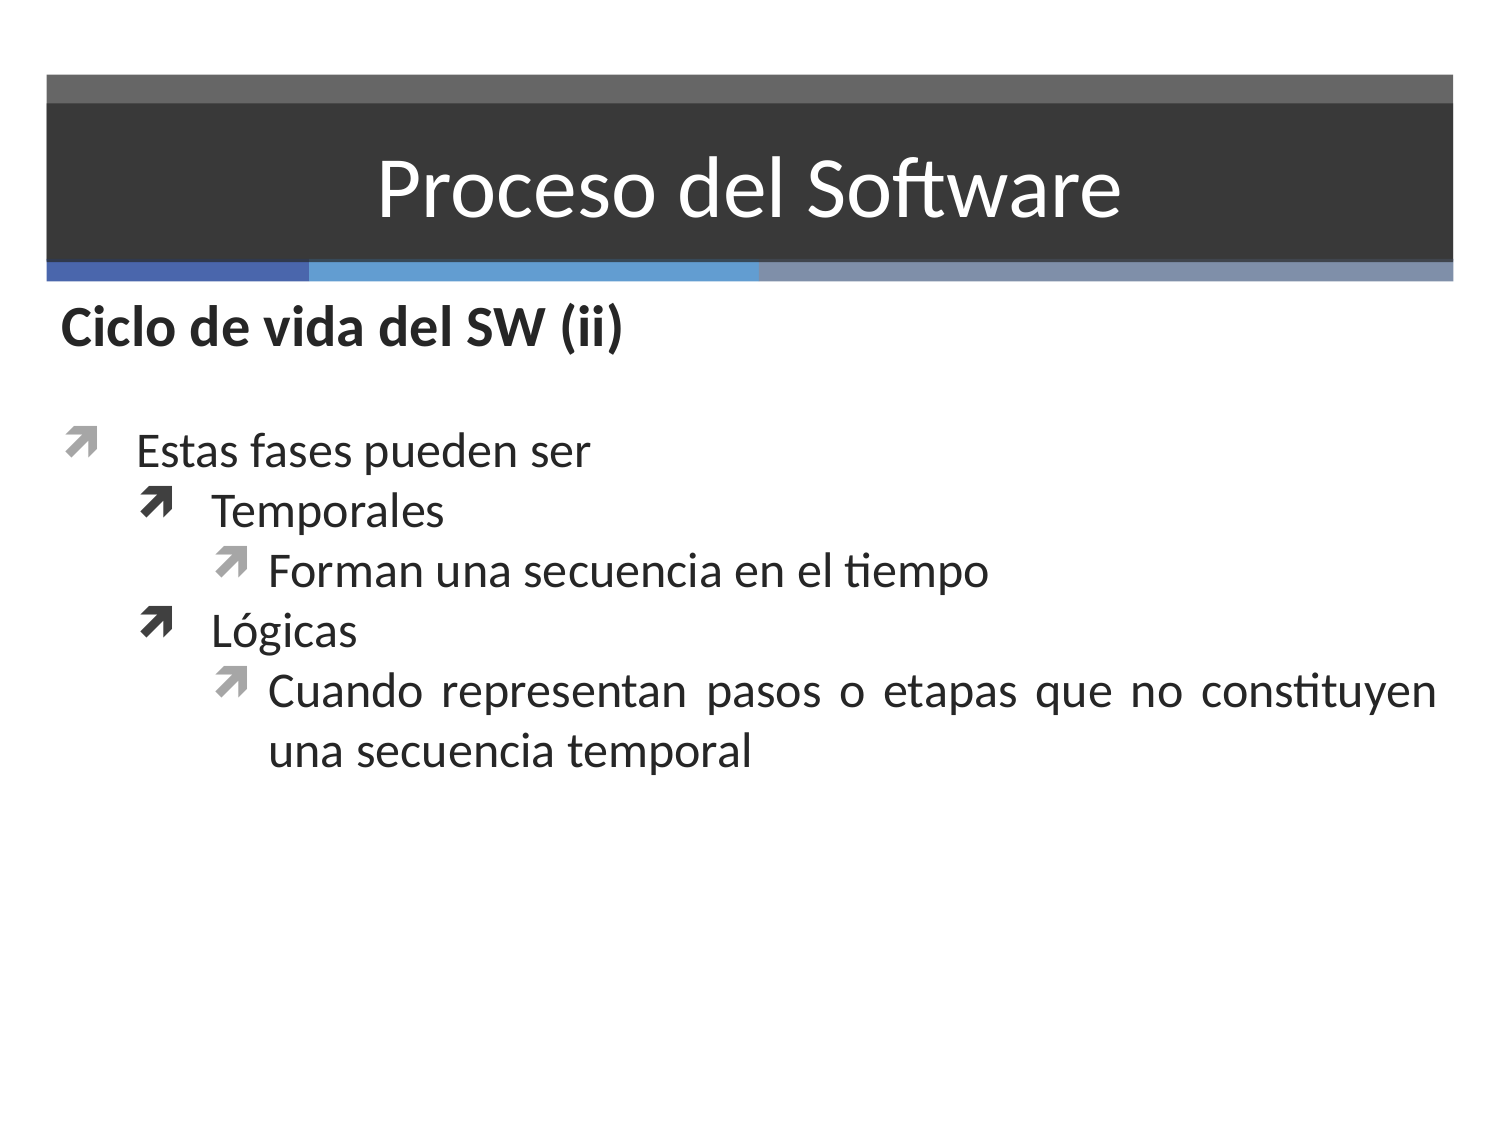

# Proceso del Software
Ciclo de vida del SW (ii)

Estas fases pueden ser
Temporales
Forman una secuencia en el tiempo
Lógicas
Cuando representan pasos o etapas que no constituyen una secuencia temporal